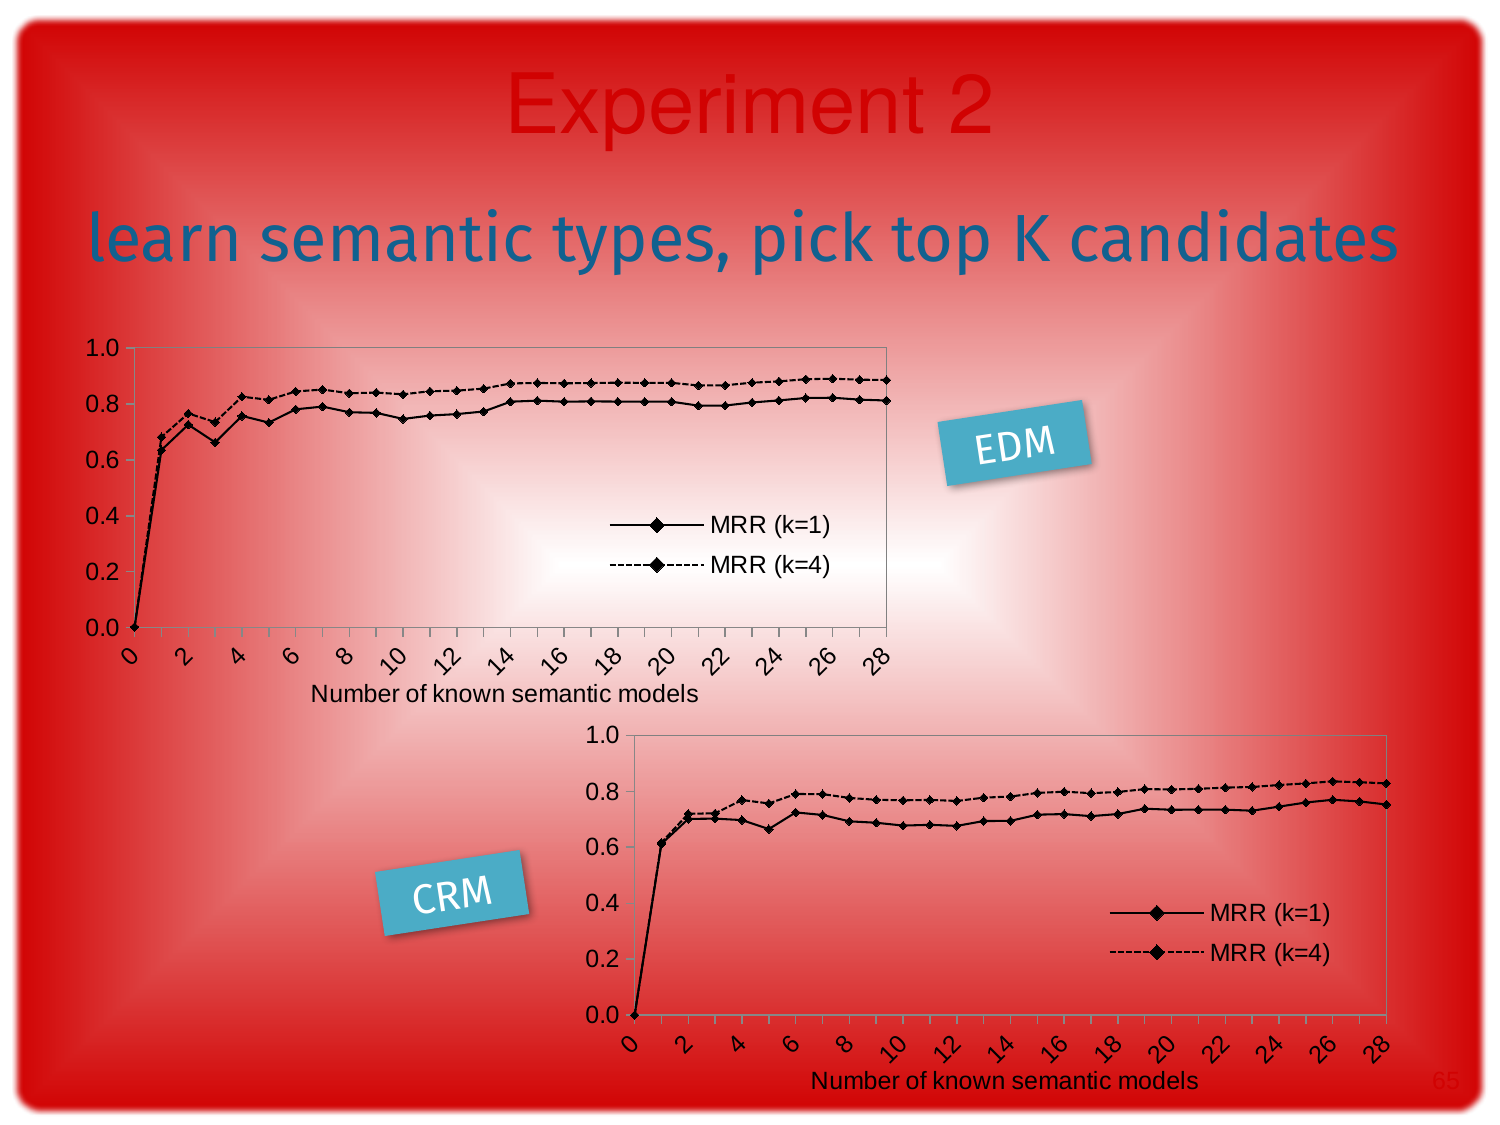

# Experiment 2
learn semantic types, pick top K candidates

### Chart

| Category |  |  |
|---|---|---|
| 0.0 | 0.00241379310344828 | 0.00241379310344828 |
| 1.0 | 0.63448275862069 | 0.681034482758621 |
| 2.0 | 0.72551724137931 | 0.76551724137931 |
| 3.0 | 0.662068965517241 | 0.73448275862069 |
| 4.0 | 0.756551724137931 | 0.825172413793103 |
| 5.0 | 0.732758620689655 | 0.814137931034483 |
| 6.0 | 0.780344827586207 | 0.844137931034482 |
| 7.0 | 0.79 | 0.850689655172414 |
| 8.0 | 0.769655172413793 | 0.837586206896552 |
| 9.0 | 0.767586206896552 | 0.84 |
| 10.0 | 0.745862068965517 | 0.833793103448276 |
| 11.0 | 0.757931034482759 | 0.844827586206897 |
| 12.0 | 0.763103448275862 | 0.846896551724138 |
| 13.0 | 0.772413793103448 | 0.854137931034483 |
| 14.0 | 0.807586206896552 | 0.872758620689655 |
| 15.0 | 0.811379310344828 | 0.87448275862069 |
| 16.0 | 0.807586206896552 | 0.873103448275862 |
| 17.0 | 0.808620689655173 | 0.874137931034483 |
| 18.0 | 0.807931034482759 | 0.87551724137931 |
| 19.0 | 0.807586206896552 | 0.874827586206897 |
| 20.0 | 0.807586206896552 | 0.874827586206897 |
| 21.0 | 0.793448275862069 | 0.86551724137931 |
| 22.0 | 0.793793103448276 | 0.866206896551724 |
| 23.0 | 0.804827586206896 | 0.87551724137931 |
| 24.0 | 0.812068965517241 | 0.88 |
| 25.0 | 0.820689655172414 | 0.887931034482759 |
| 26.0 | 0.821724137931034 | 0.889655172413793 |
| 27.0 | 0.814827586206897 | 0.886206896551724 |
| 28.0 | 0.811724137931035 | 0.884827586206897 |
EDM

### Chart

| Category |  |  |
|---|---|---|
| 0.0 | 0.0 | 0.0 |
| 1.0 | 0.612068965517241 | 0.616551724137931 |
| 2.0 | 0.701379310344828 | 0.719655172413793 |
| 3.0 | 0.702413793103448 | 0.721379310344828 |
| 4.0 | 0.697241379310345 | 0.768965517241379 |
| 5.0 | 0.665172413793103 | 0.756551724137931 |
| 6.0 | 0.72448275862069 | 0.790344827586207 |
| 7.0 | 0.71551724137931 | 0.79 |
| 8.0 | 0.692758620689655 | 0.776206896551724 |
| 9.0 | 0.687586206896552 | 0.769655172413793 |
| 10.0 | 0.677586206896551 | 0.767931034482758 |
| 11.0 | 0.680344827586207 | 0.769310344827586 |
| 12.0 | 0.676551724137931 | 0.76551724137931 |
| 13.0 | 0.693793103448276 | 0.777241379310345 |
| 14.0 | 0.69448275862069 | 0.781379310344827 |
| 15.0 | 0.716551724137931 | 0.794137931034483 |
| 16.0 | 0.718620689655172 | 0.798620689655172 |
| 17.0 | 0.711379310344828 | 0.793448275862069 |
| 18.0 | 0.71896551724138 | 0.797586206896551 |
| 19.0 | 0.737931034482759 | 0.807931034482758 |
| 20.0 | 0.734137931034483 | 0.806551724137931 |
| 21.0 | 0.73448275862069 | 0.808965517241379 |
| 22.0 | 0.734482758620689 | 0.813103448275862 |
| 23.0 | 0.730689655172414 | 0.815517241379311 |
| 24.0 | 0.745172413793103 | 0.822413793103448 |
| 25.0 | 0.76 | 0.828275862068965 |
| 26.0 | 0.769655172413793 | 0.83551724137931 |
| 27.0 | 0.763793103448276 | 0.832413793103448 |
| 28.0 | 0.752758620689655 | 0.828275862068965 |
CRM
65